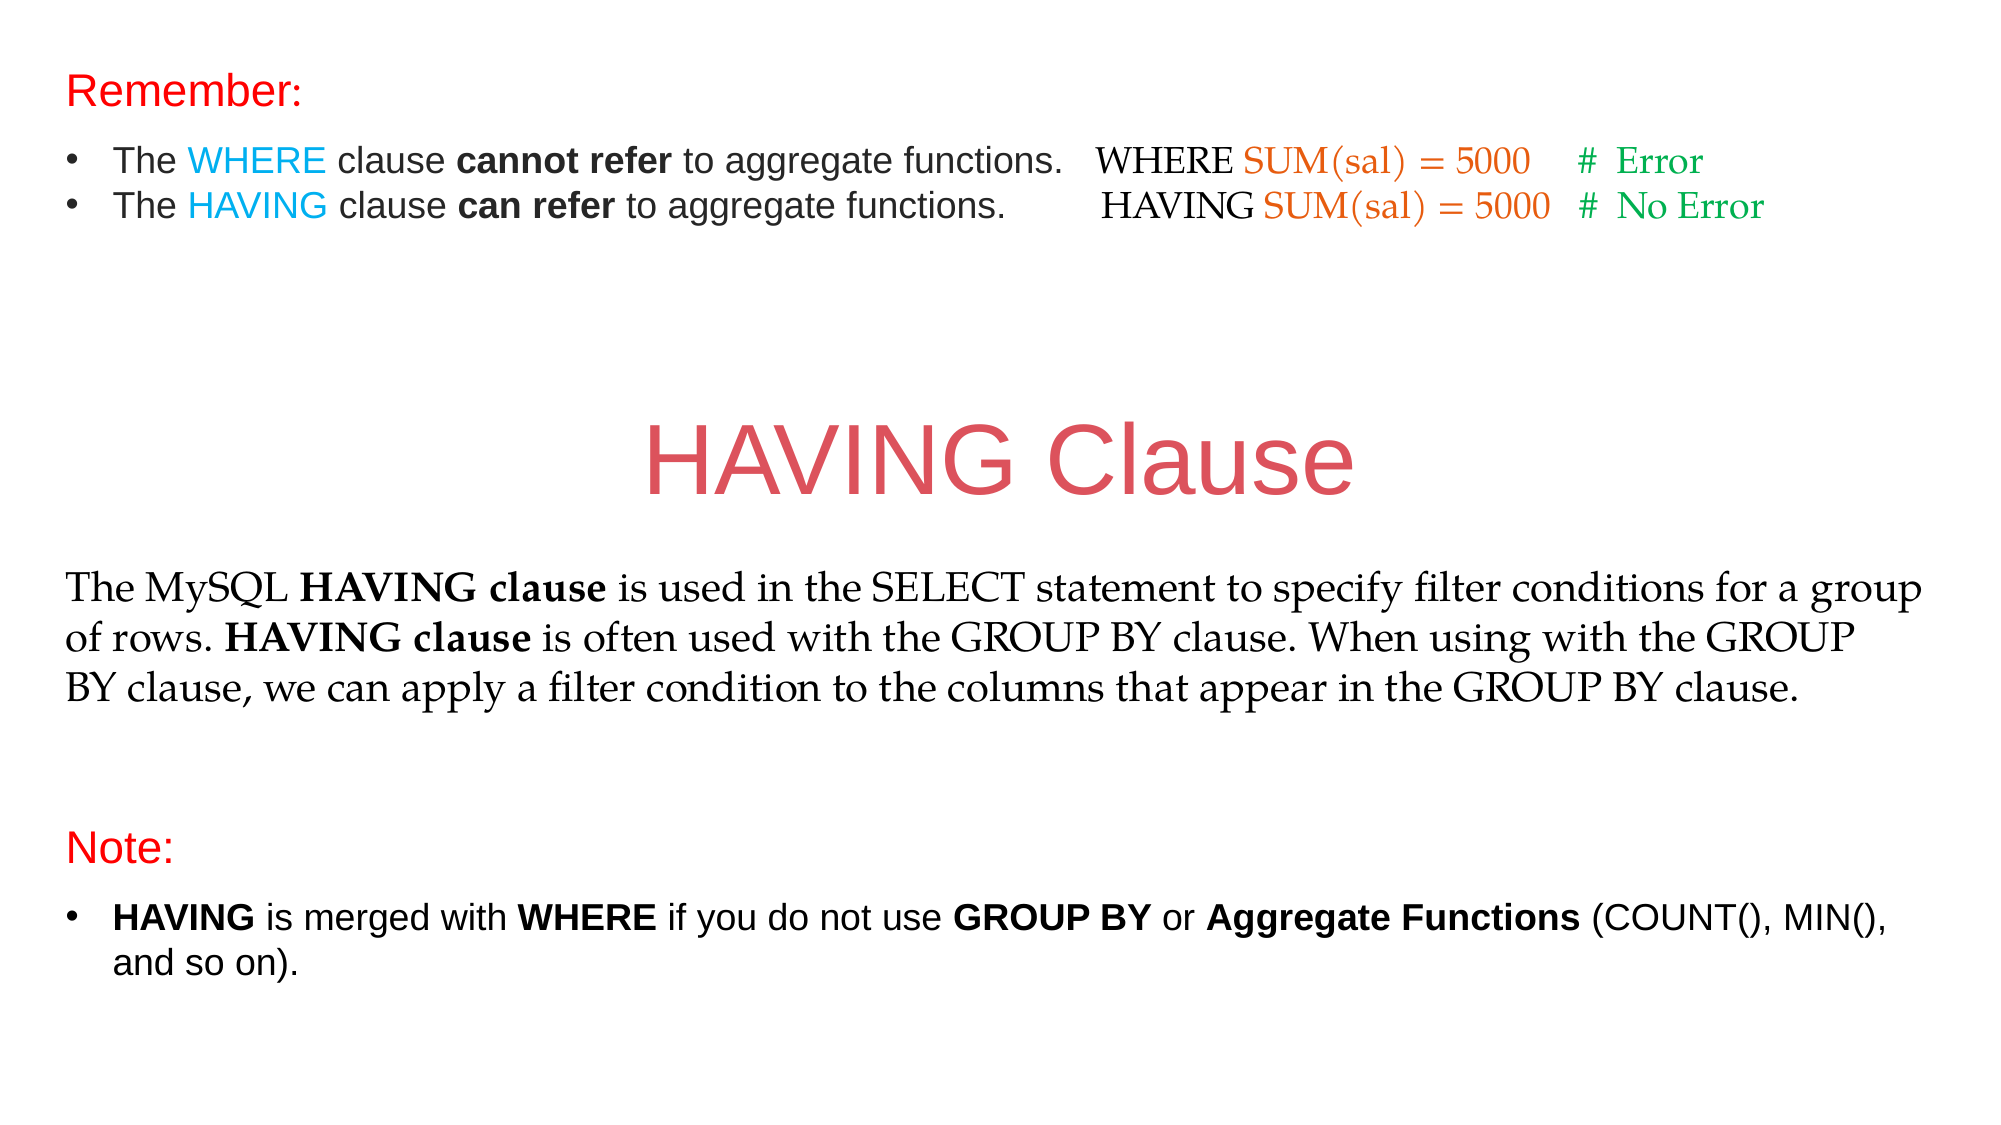

Remember:

The WHERE clause cannot refer to aggregate functions.   WHERE SUM(sal) = 5000     #  Error
The HAVING clause can refer to aggregate functions.         HAVING SUM(sal) = 5000   #  No Error
HAVING Clause
The MySQL HAVING clause is used in the SELECT statement to specify filter conditions for a group of rows. HAVING clause is often used with the GROUP BY clause. When using with the GROUP BY clause, we can apply a filter condition to the columns that appear in the GROUP BY clause.
Note:

HAVING is merged with WHERE if you do not use GROUP BY or Aggregate Functions (COUNT(), MIN(), and so on).